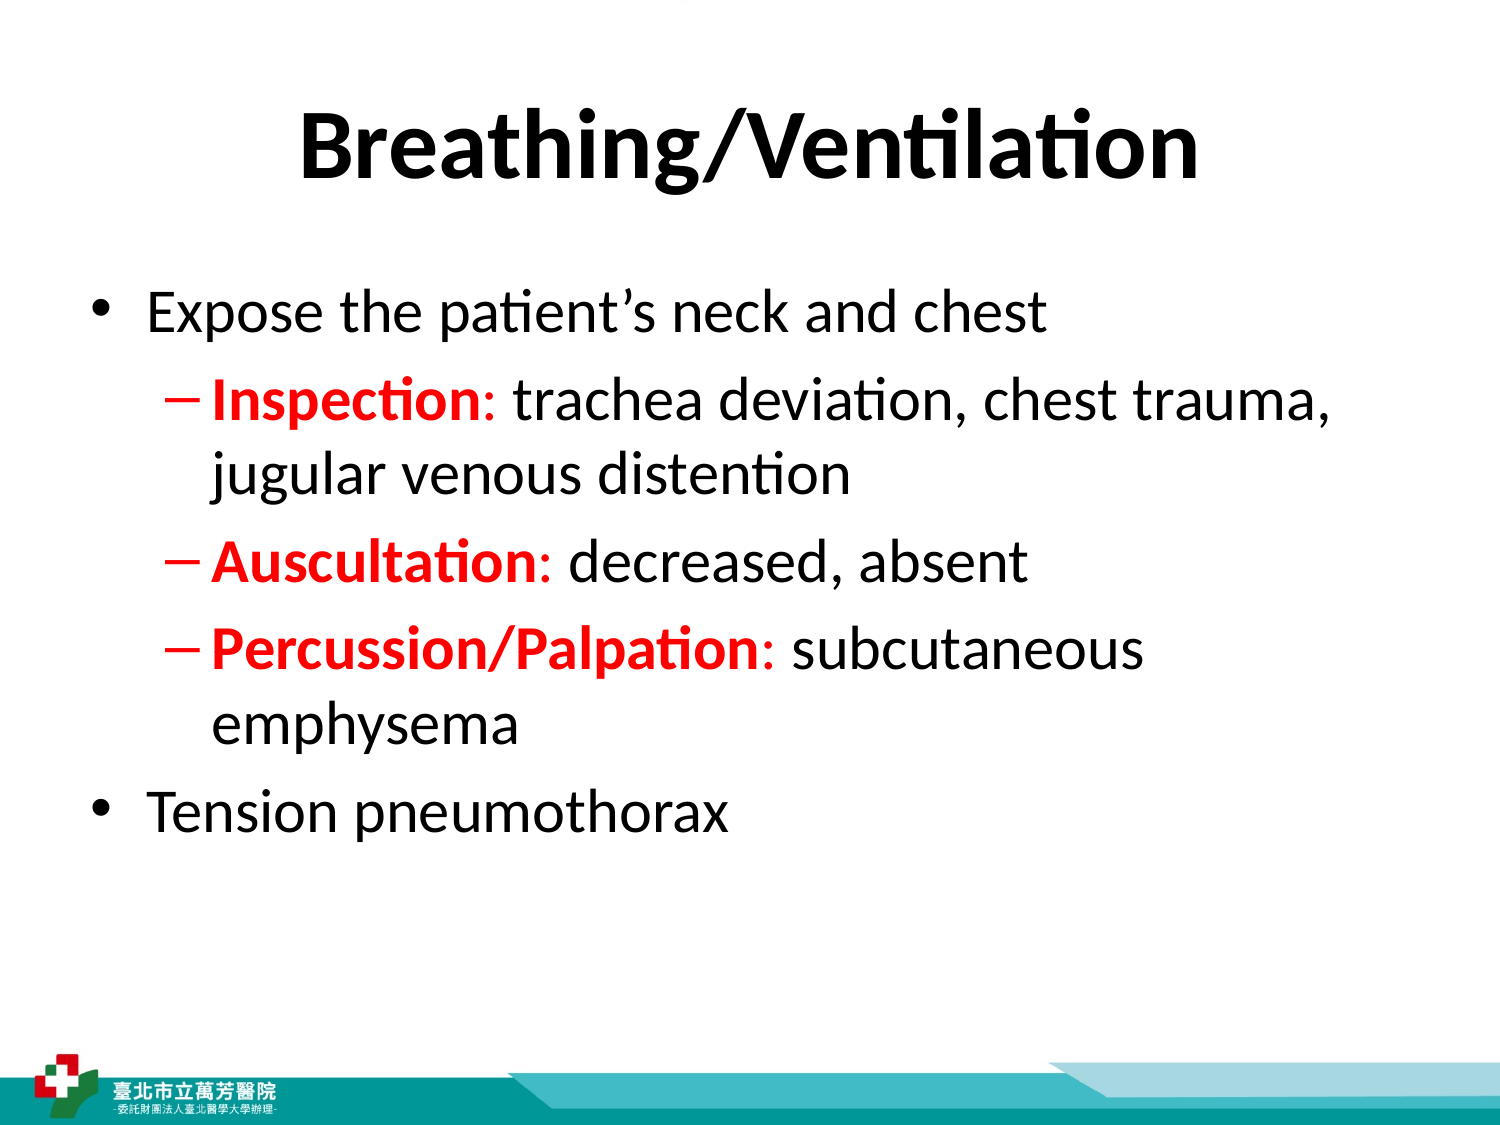

# Breathing/Ventilation
Expose the patient’s neck and chest
Inspection: trachea deviation, chest trauma, jugular venous distention
Auscultation: decreased, absent
Percussion/Palpation: subcutaneous emphysema
Tension pneumothorax